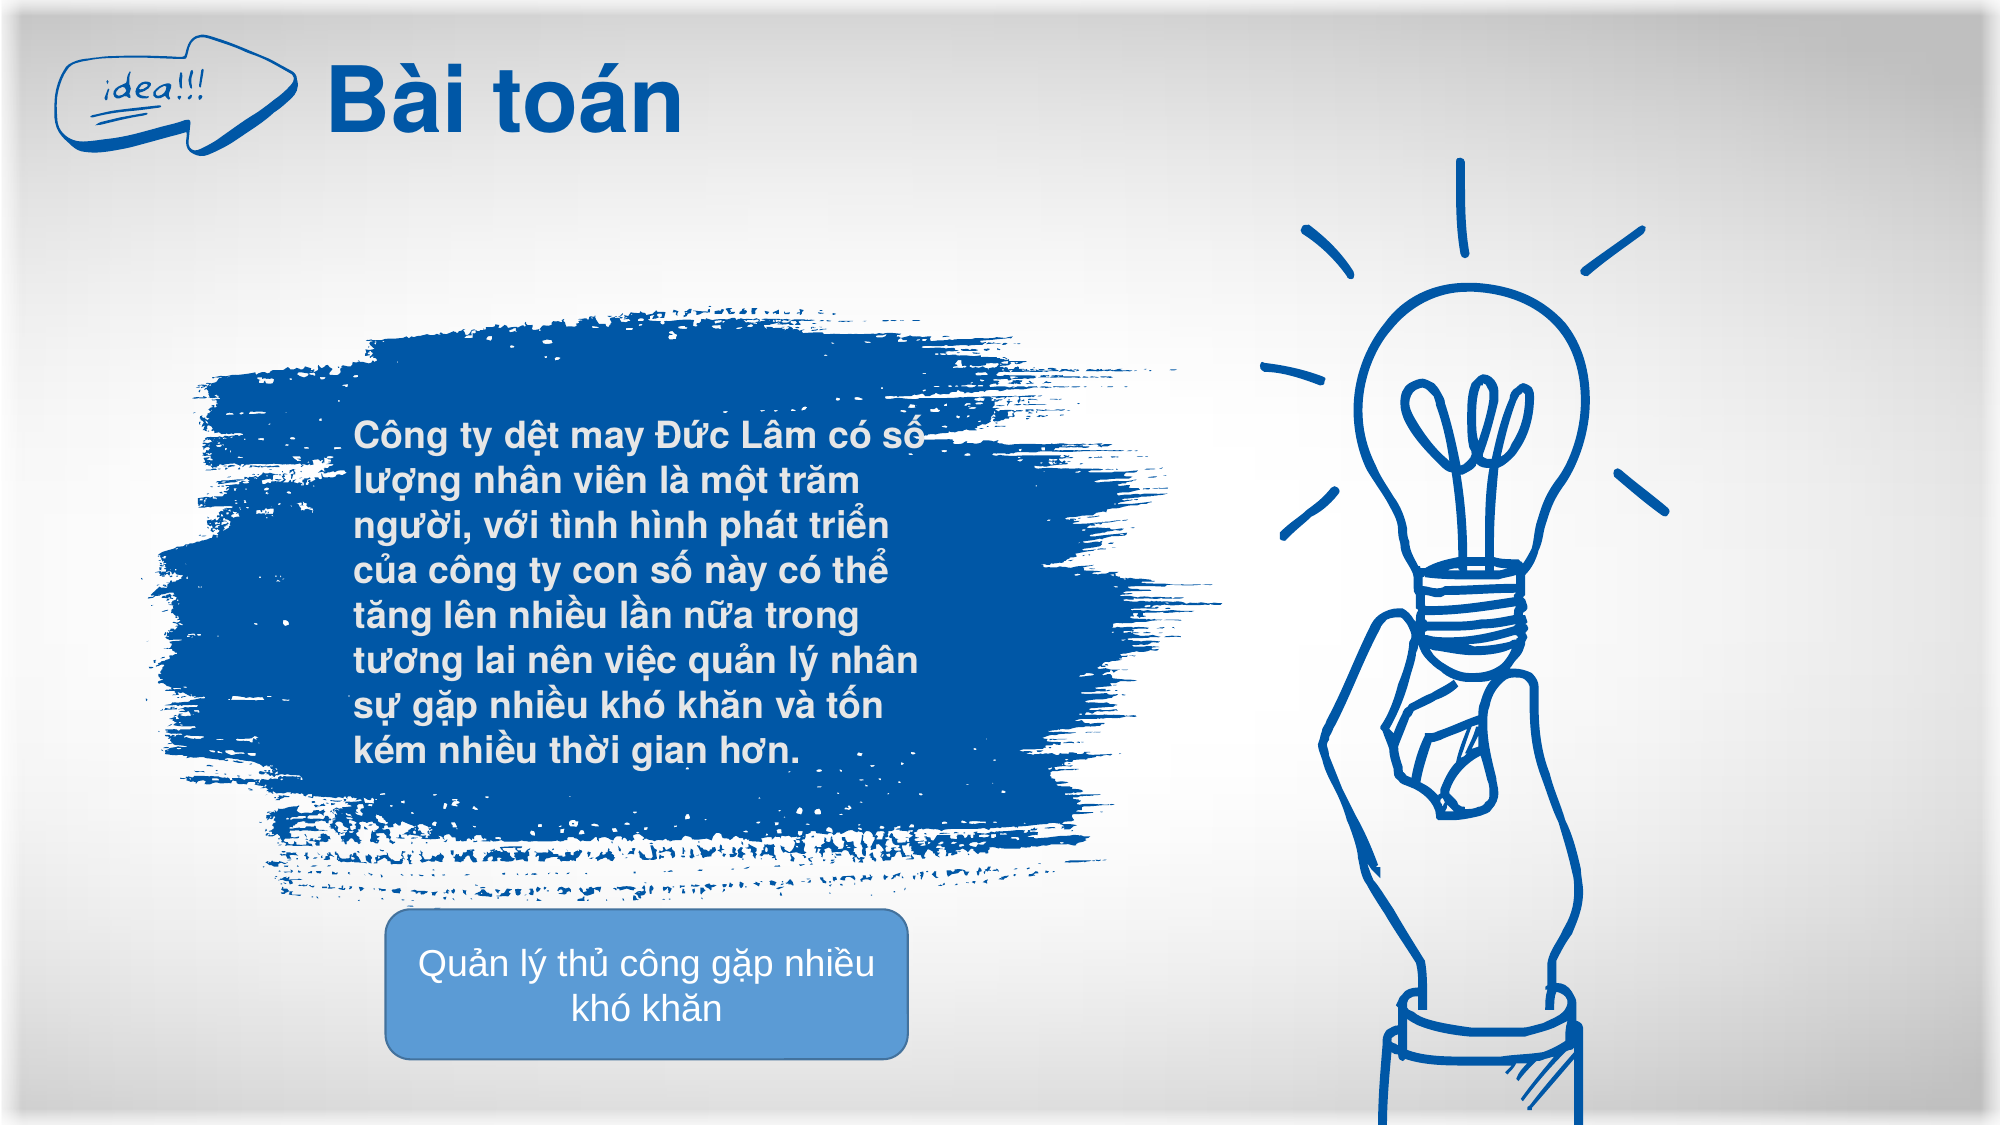

Bài toán

Công ty dệt may Đức Lâm có số lượng nhân viên là một trăm người, với tình hình phát triển của công ty con số này có thể tăng lên nhiều lần nữa trong tương lai nên việc quản lý nhân sự gặp nhiều khó khăn và tốn kém nhiều thời gian hơn.

Quản lý thủ công gặp nhiều khó khăn